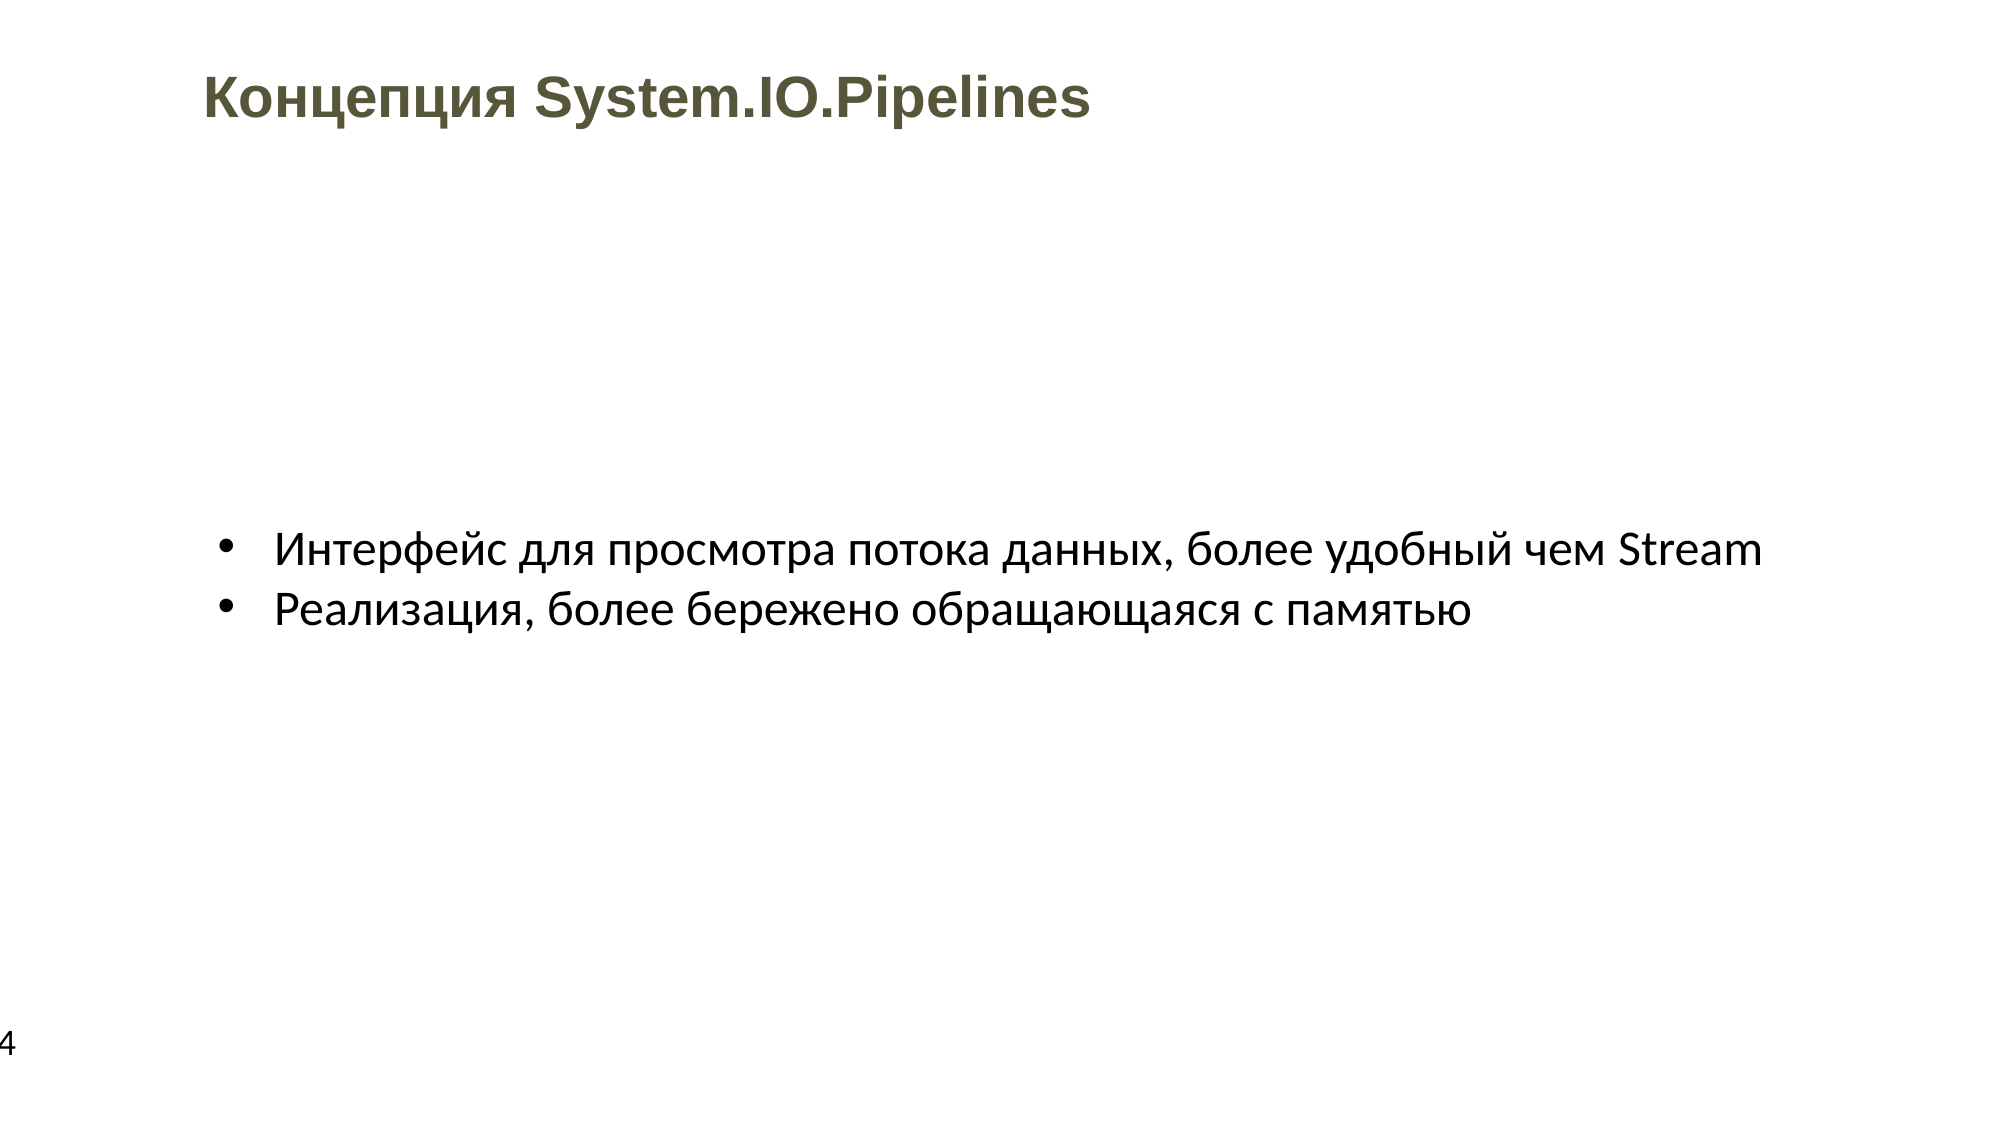

Концепция System.IO.Pipelines
Интерфейс для просмотра потока данных, более удобный чем Stream
Реализация, более бережено обращающаяся с памятью
4